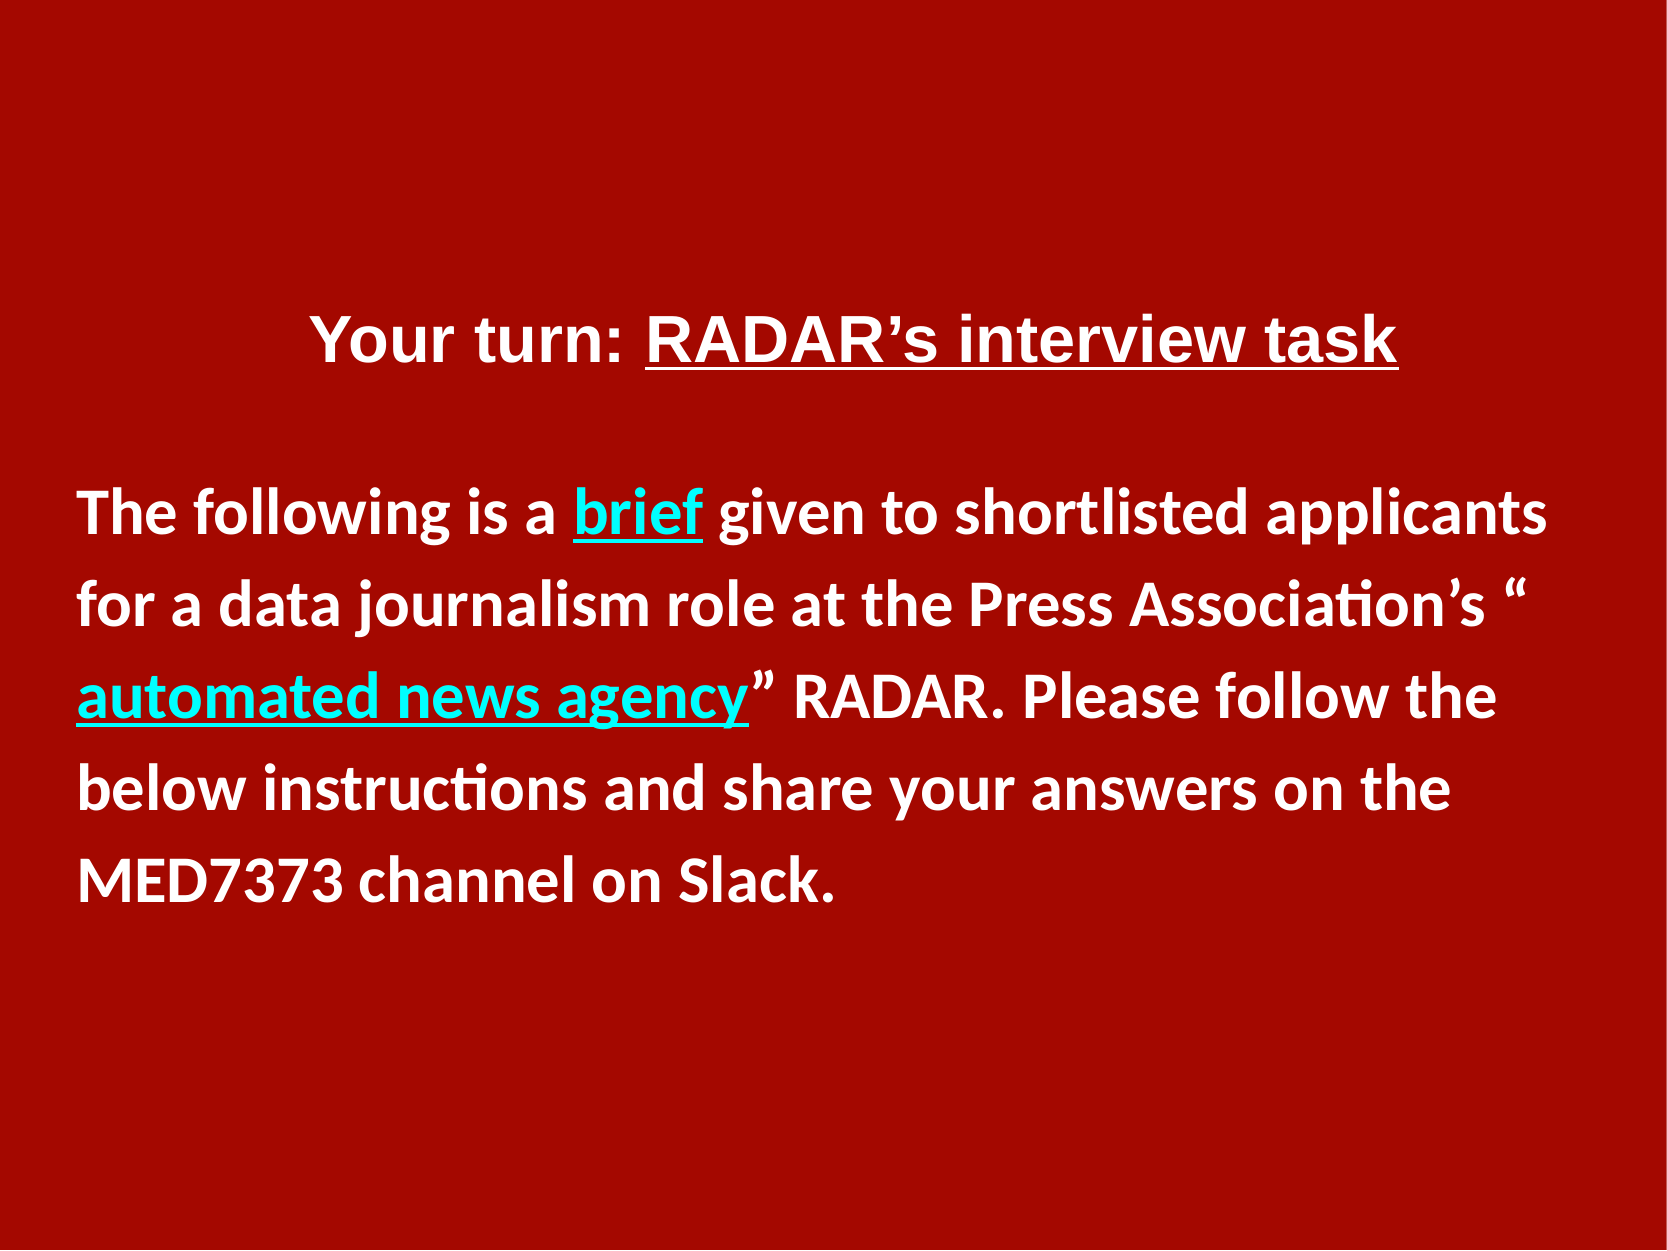

Your turn: RADAR’s interview task

The following is a brief given to shortlisted applicants for a data journalism role at the Press Association’s “automated news agency” RADAR. Please follow the below instructions and share your answers on the MED7373 channel on Slack.